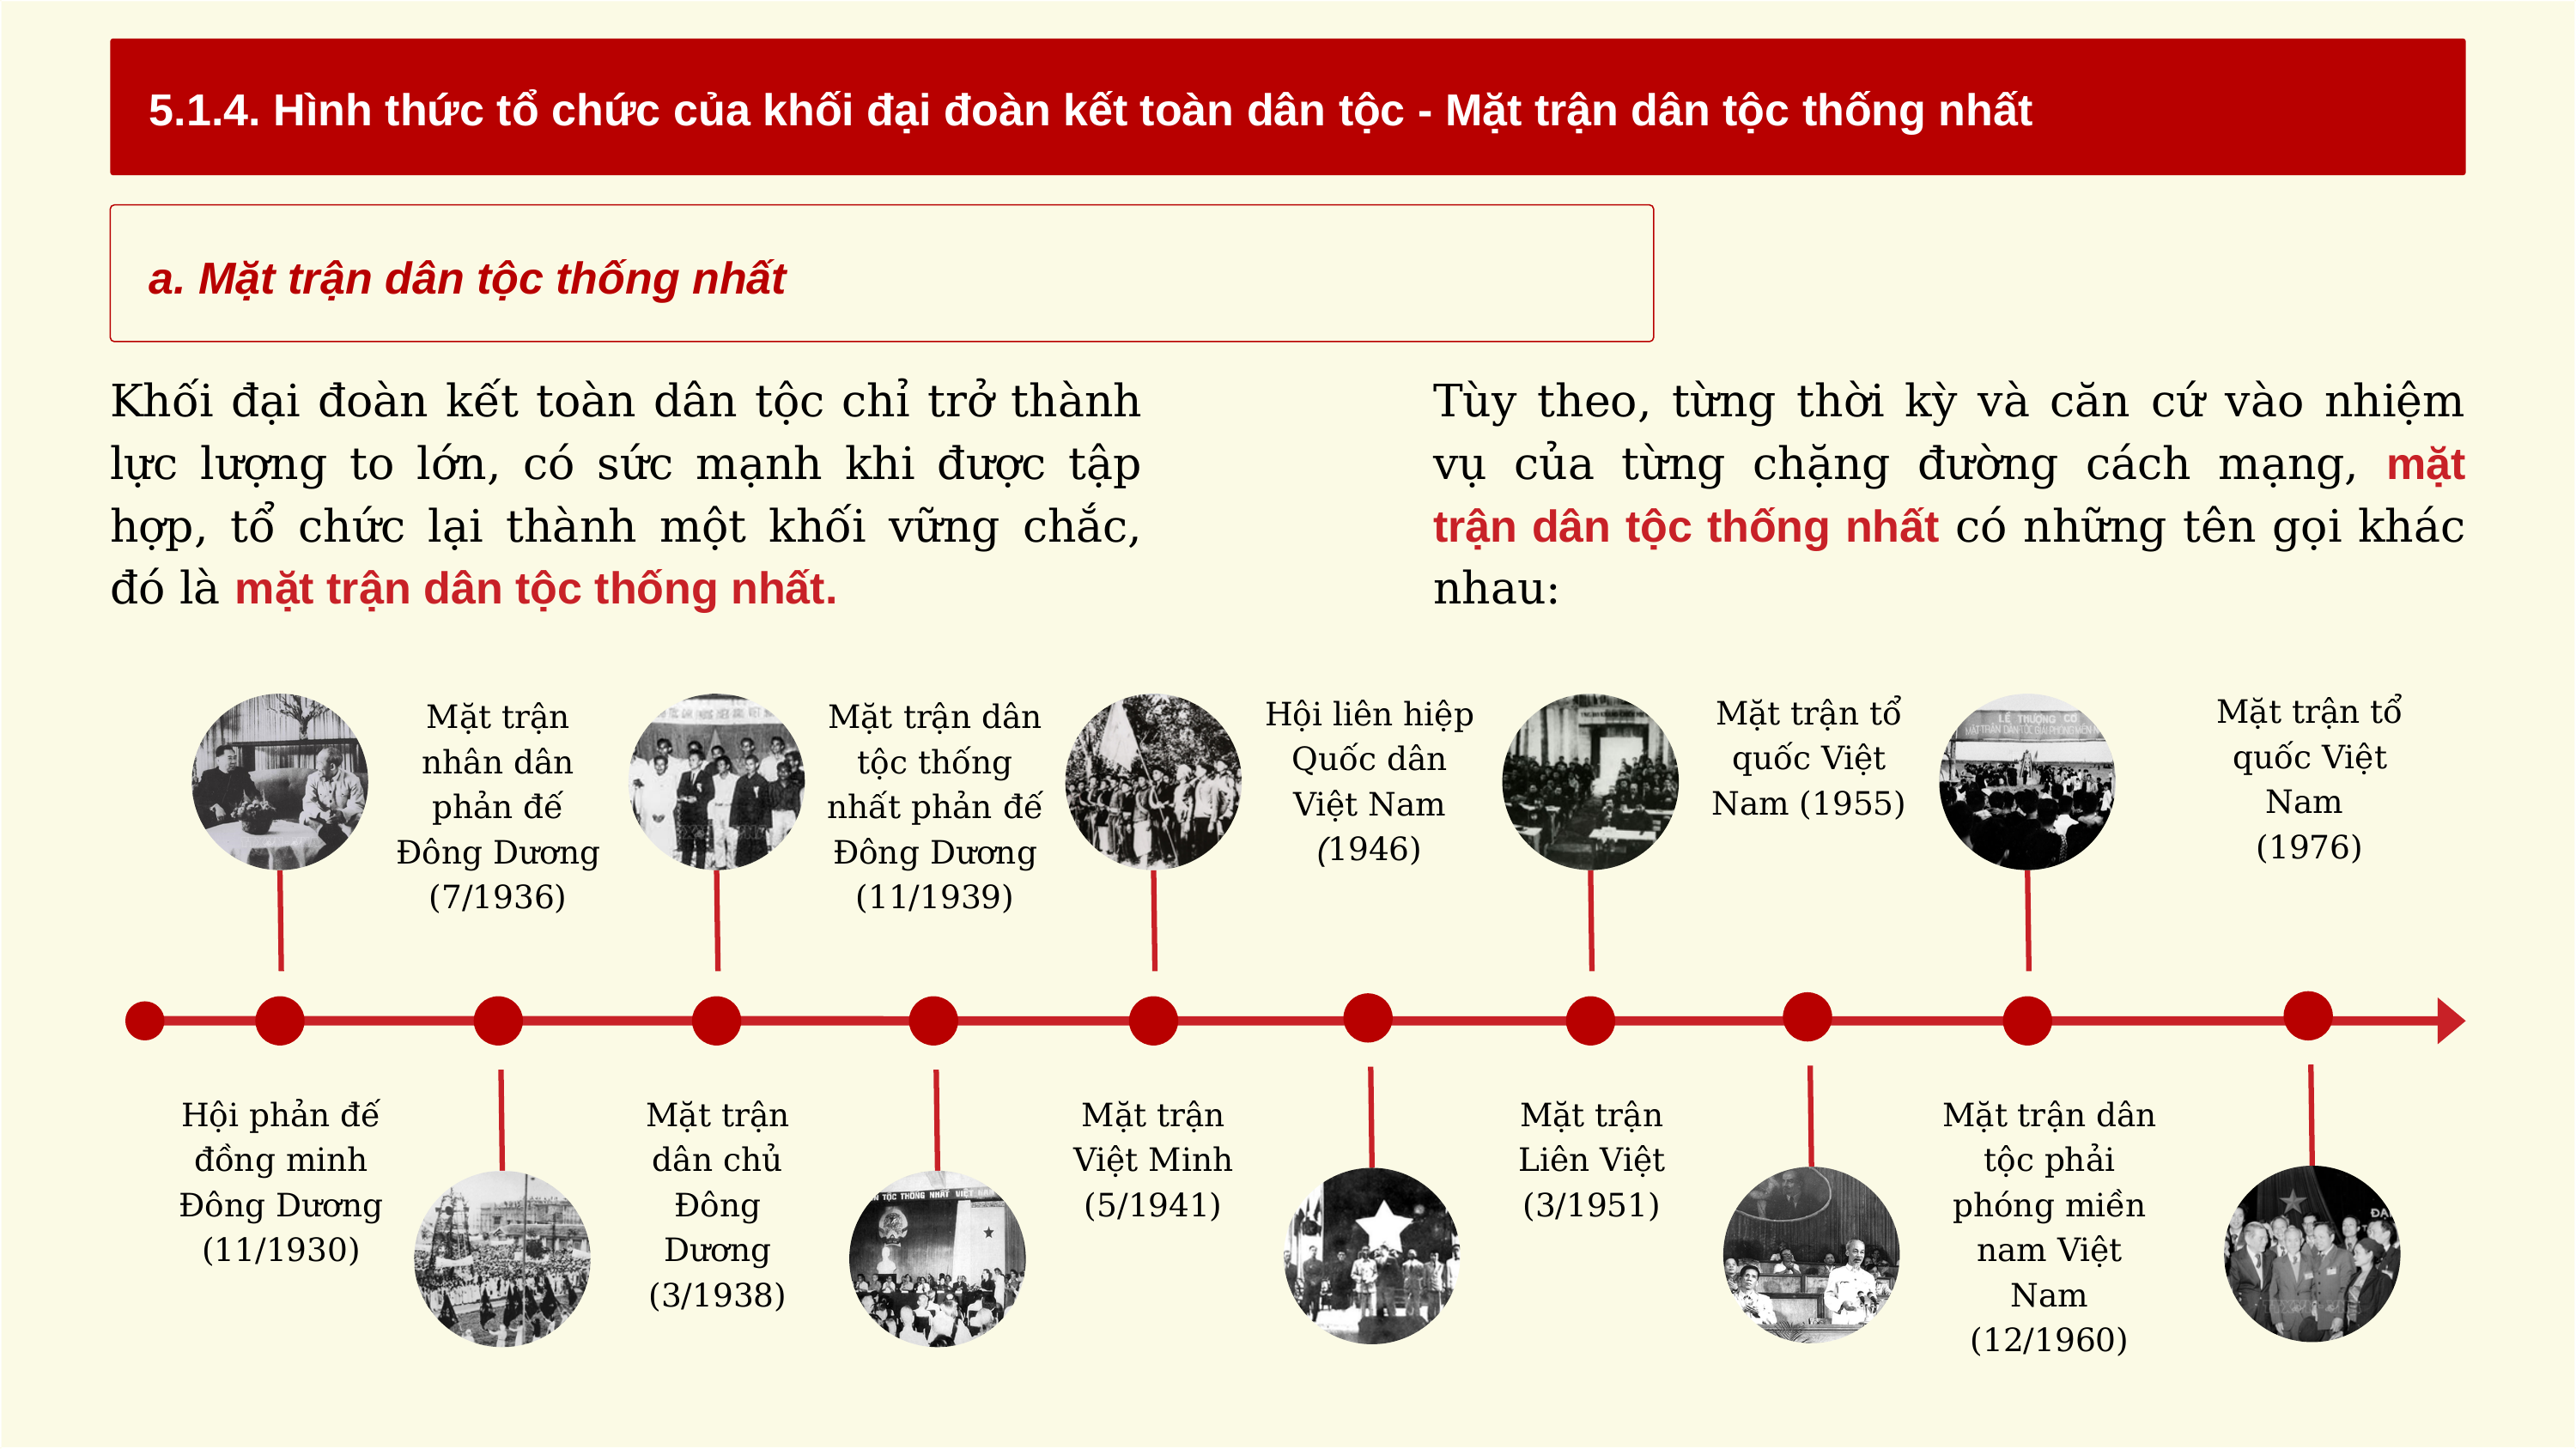

b. Nguyên tắc xây dựng và hoạt động của mặt trận dân tộc thống nhất

5.1.4. Hình thức tổ chức của khối đại đoàn kết toàn dân tộc - Mặt trận dân tộc thống nhất

a. Mặt trận dân tộc thống nhất

Khối đại đoàn kết toàn dân tộc chỉ trở thành lực lượng to lớn, có sức mạnh khi được tập hợp, tổ chức lại thành một khối vững chắc, đó là mặt trận dân tộc thống nhất.
Tùy theo, từng thời kỳ và căn cứ vào nhiệm vụ của từng chặng đường cách mạng, mặt trận dân tộc thống nhất có những tên gọi khác nhau:
Phải được xây dựng trên nền tảng khối liên minh công - nông - trí, đặt dưới sự lãnh đạo của Đảng.
Mặt trận tổ quốc Việt Nam
(1976)
Mặt trận tổ quốc Việt Nam (1955)
Hội liên hiệp Quốc dân Việt Nam
(1946)
Mặt trận nhân dân phản đế Đông Dương
(7/1936)
Mặt trận dân tộc thống nhất phản đế Đông Dương
(11/1939)

Hội phản đế đồng minh Đông Dương (11/1930)
Mặt trận dân chủ Đông Dương (3/1938)
Mặt trận dân tộc phải phóng miền nam Việt Nam (12/1960)

Mặt trận Việt Minh
(5/1941)
Mặt trận Liên Việt (3/1951)

Phải đoàn kết chặt chẽ, lâu dài, đoàn kết thật sự, chân thành, thân ái, giúp đỡ nhau cùng tiến bộ.

Phải hoạt động theo nguyên tắc hiệp thương dân chủ
Phải xuất phát từ mục tiêu vì nước, vì dân.